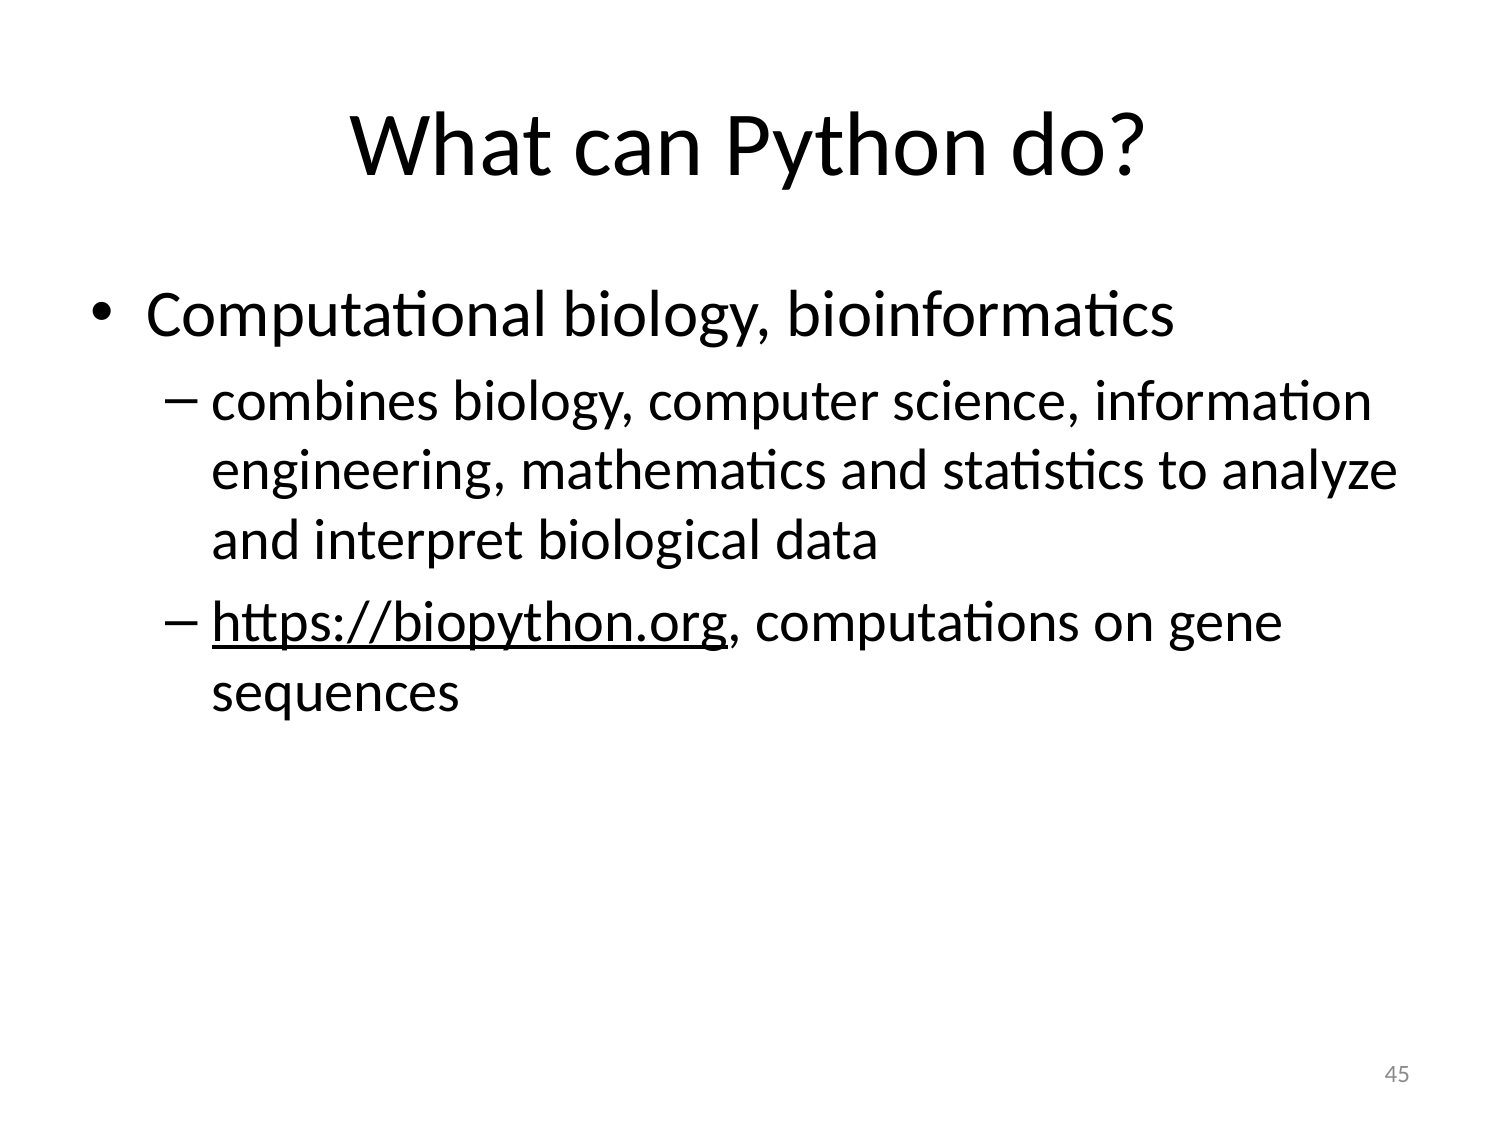

# What can Python do?
Computational biology, bioinformatics
combines biology, computer science, information engineering, mathematics and statistics to analyze and interpret biological data
https://biopython.org, computations on gene sequences
45